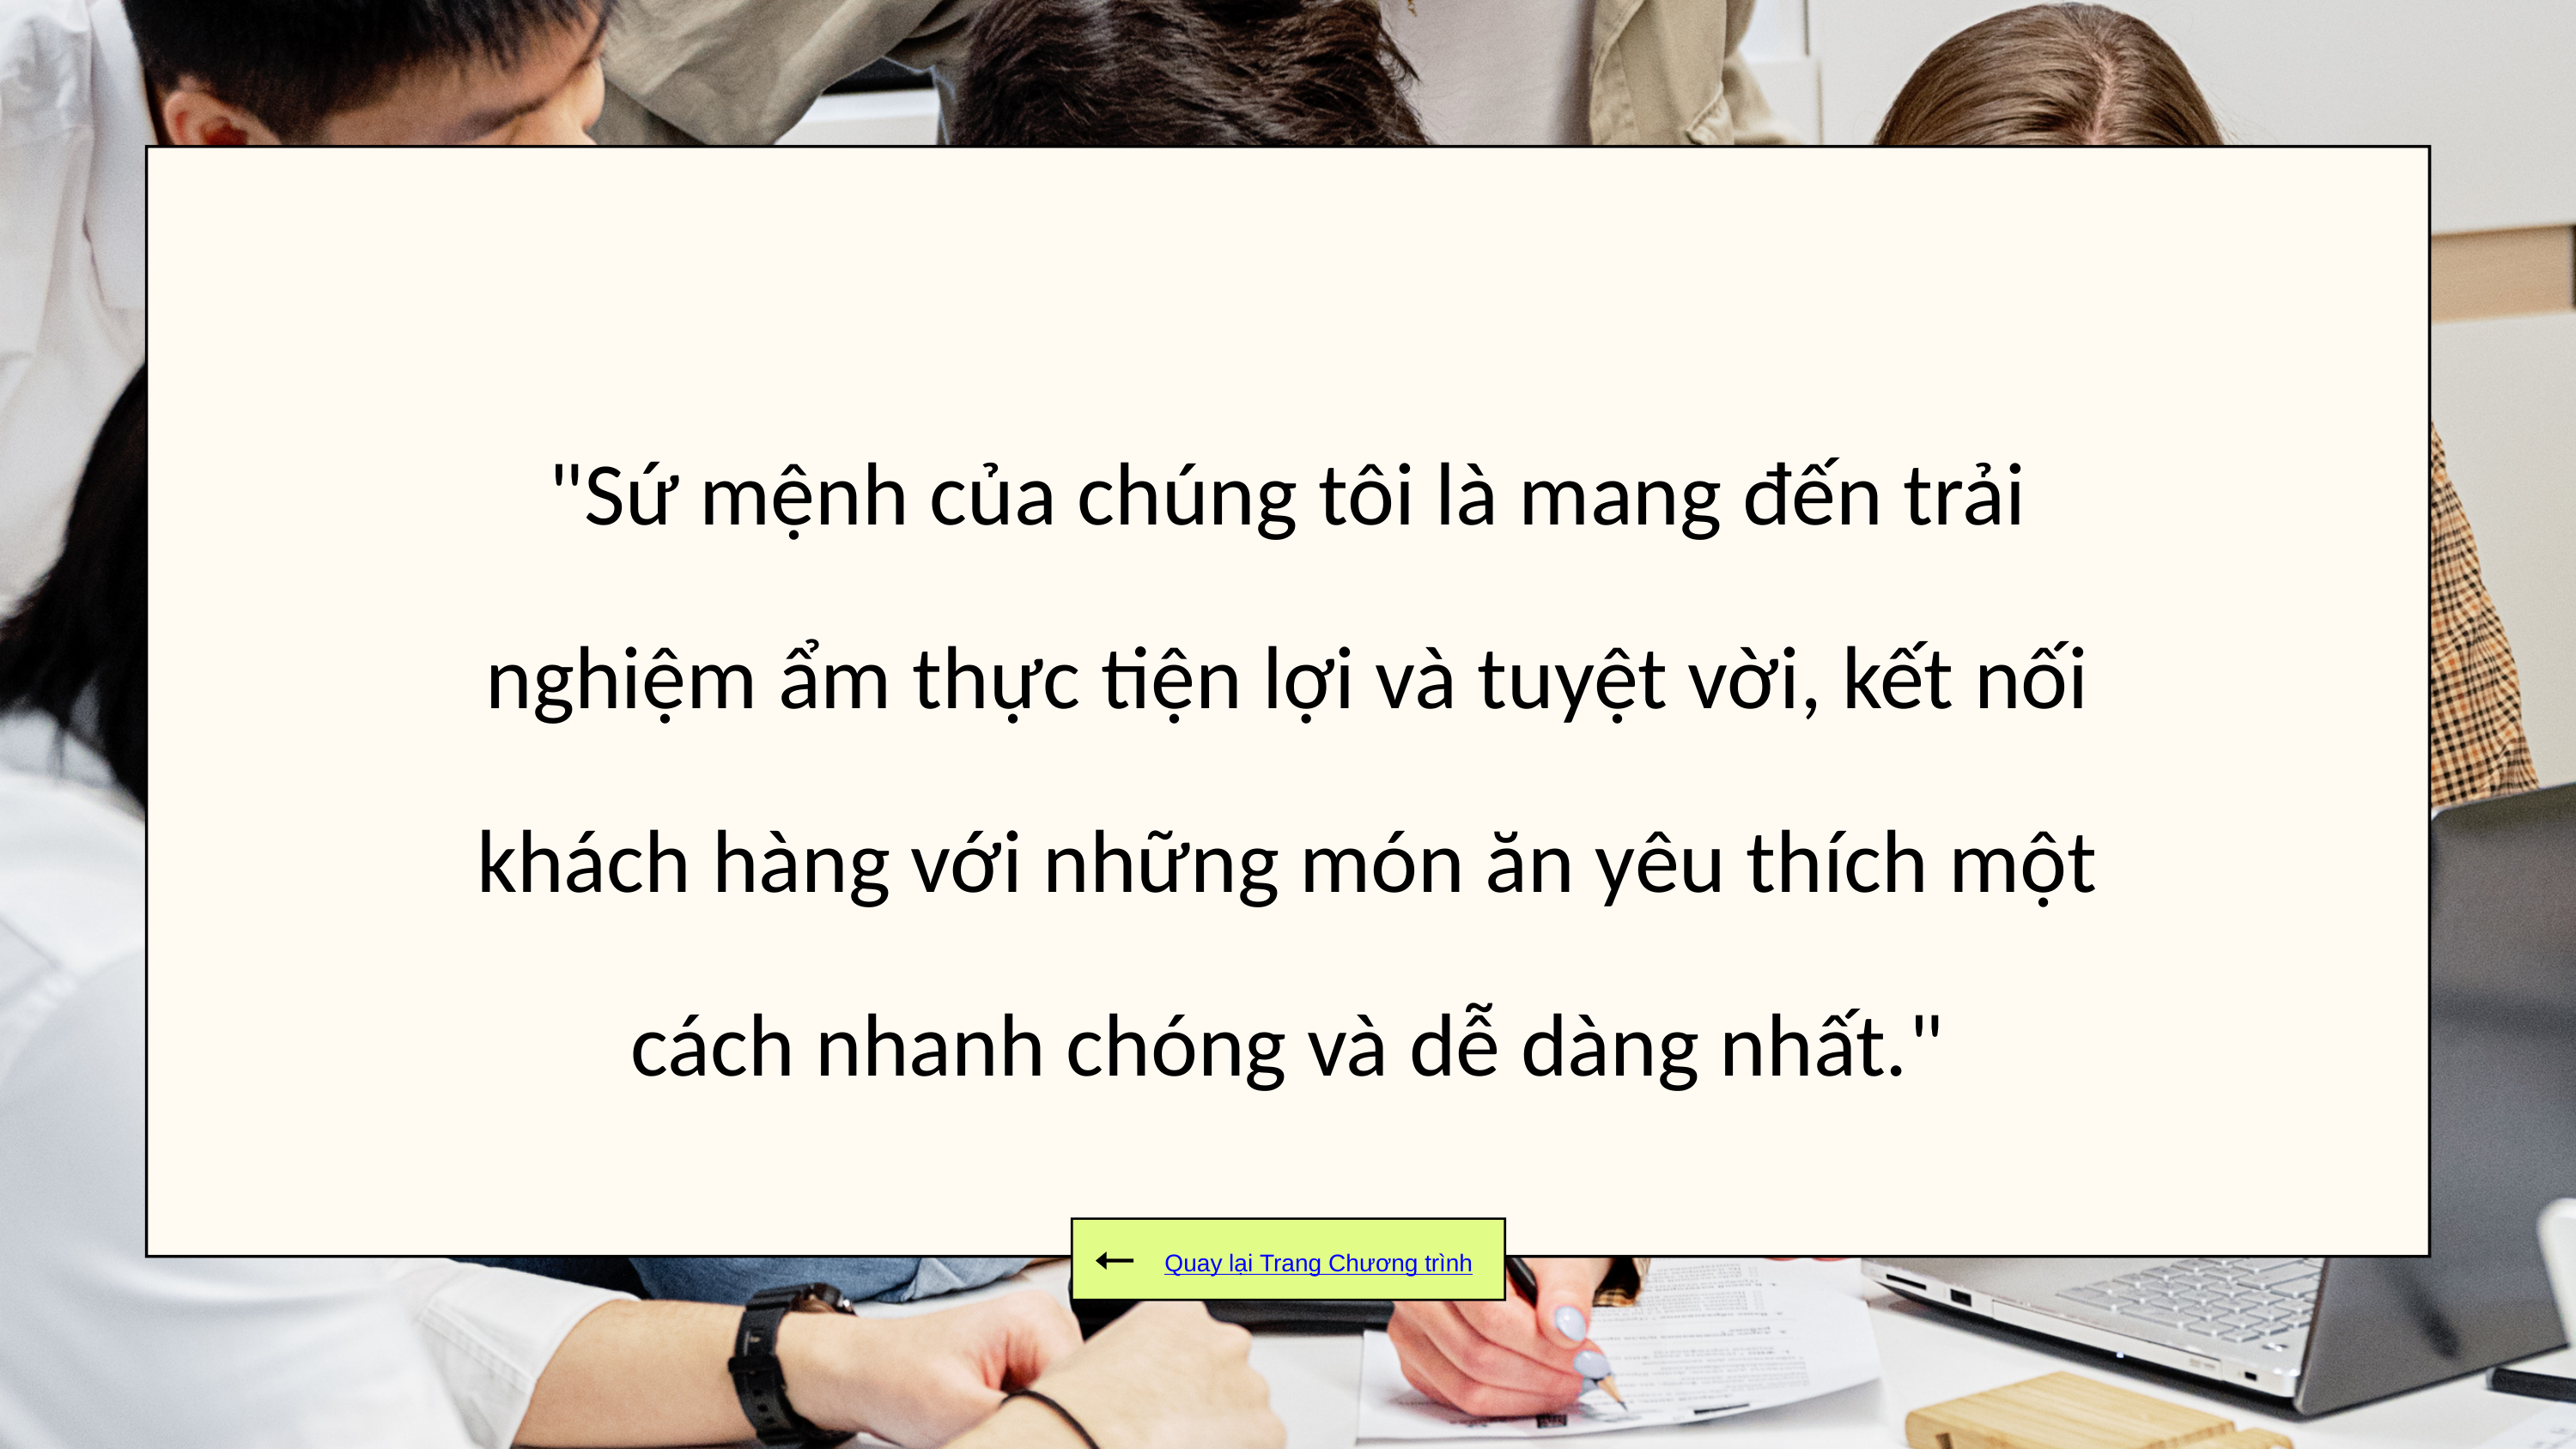

"Sứ mệnh của chúng tôi là mang đến trải nghiệm ẩm thực tiện lợi và tuyệt vời, kết nối khách hàng với những món ăn yêu thích một cách nhanh chóng và dễ dàng nhất."

Quay lại Trang Chương trình